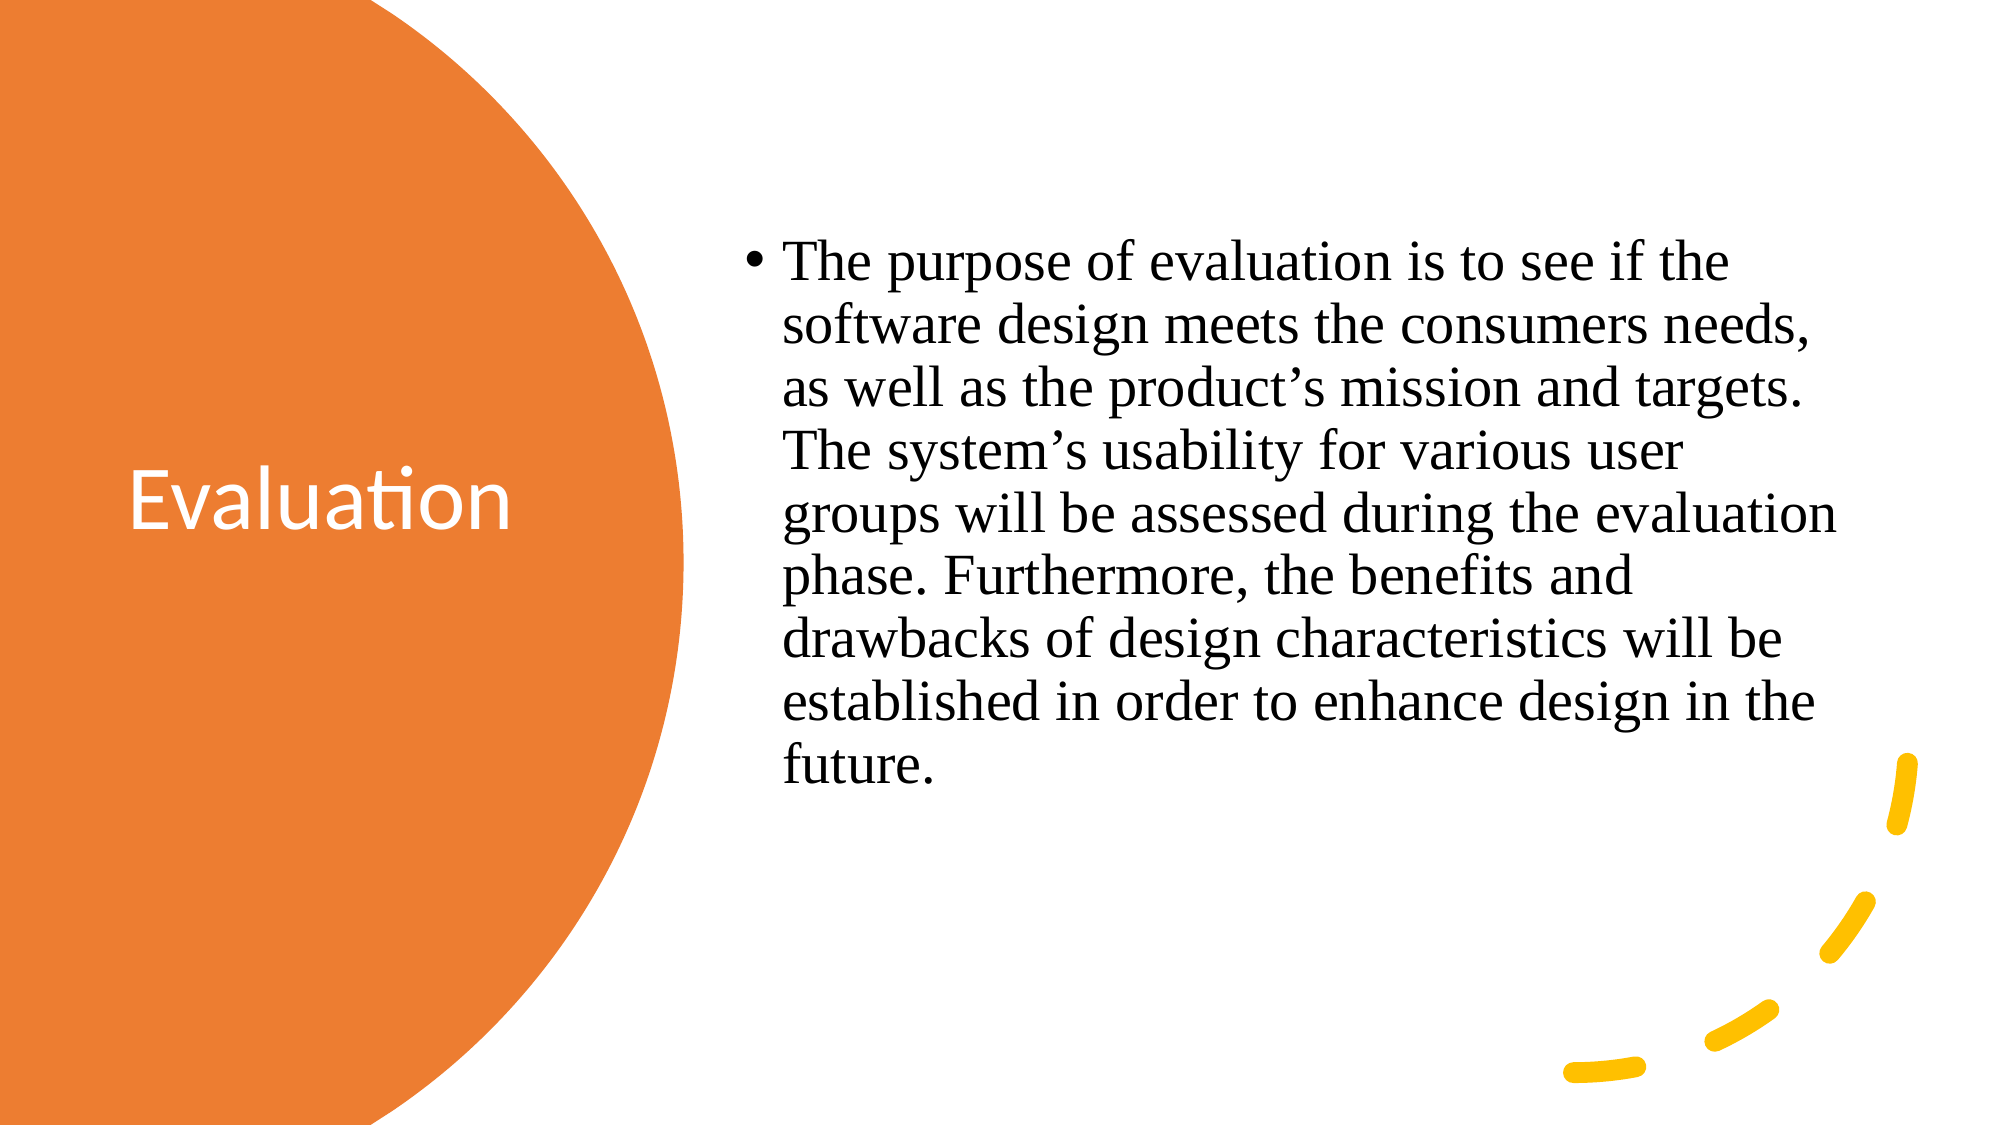

The purpose of evaluation is to see if the software design meets the consumers needs, as well as the product’s mission and targets. The system’s usability for various user groups will be assessed during the evaluation phase. Furthermore, the benefits and drawbacks of design characteristics will be established in order to enhance design in the future.

# Evaluation